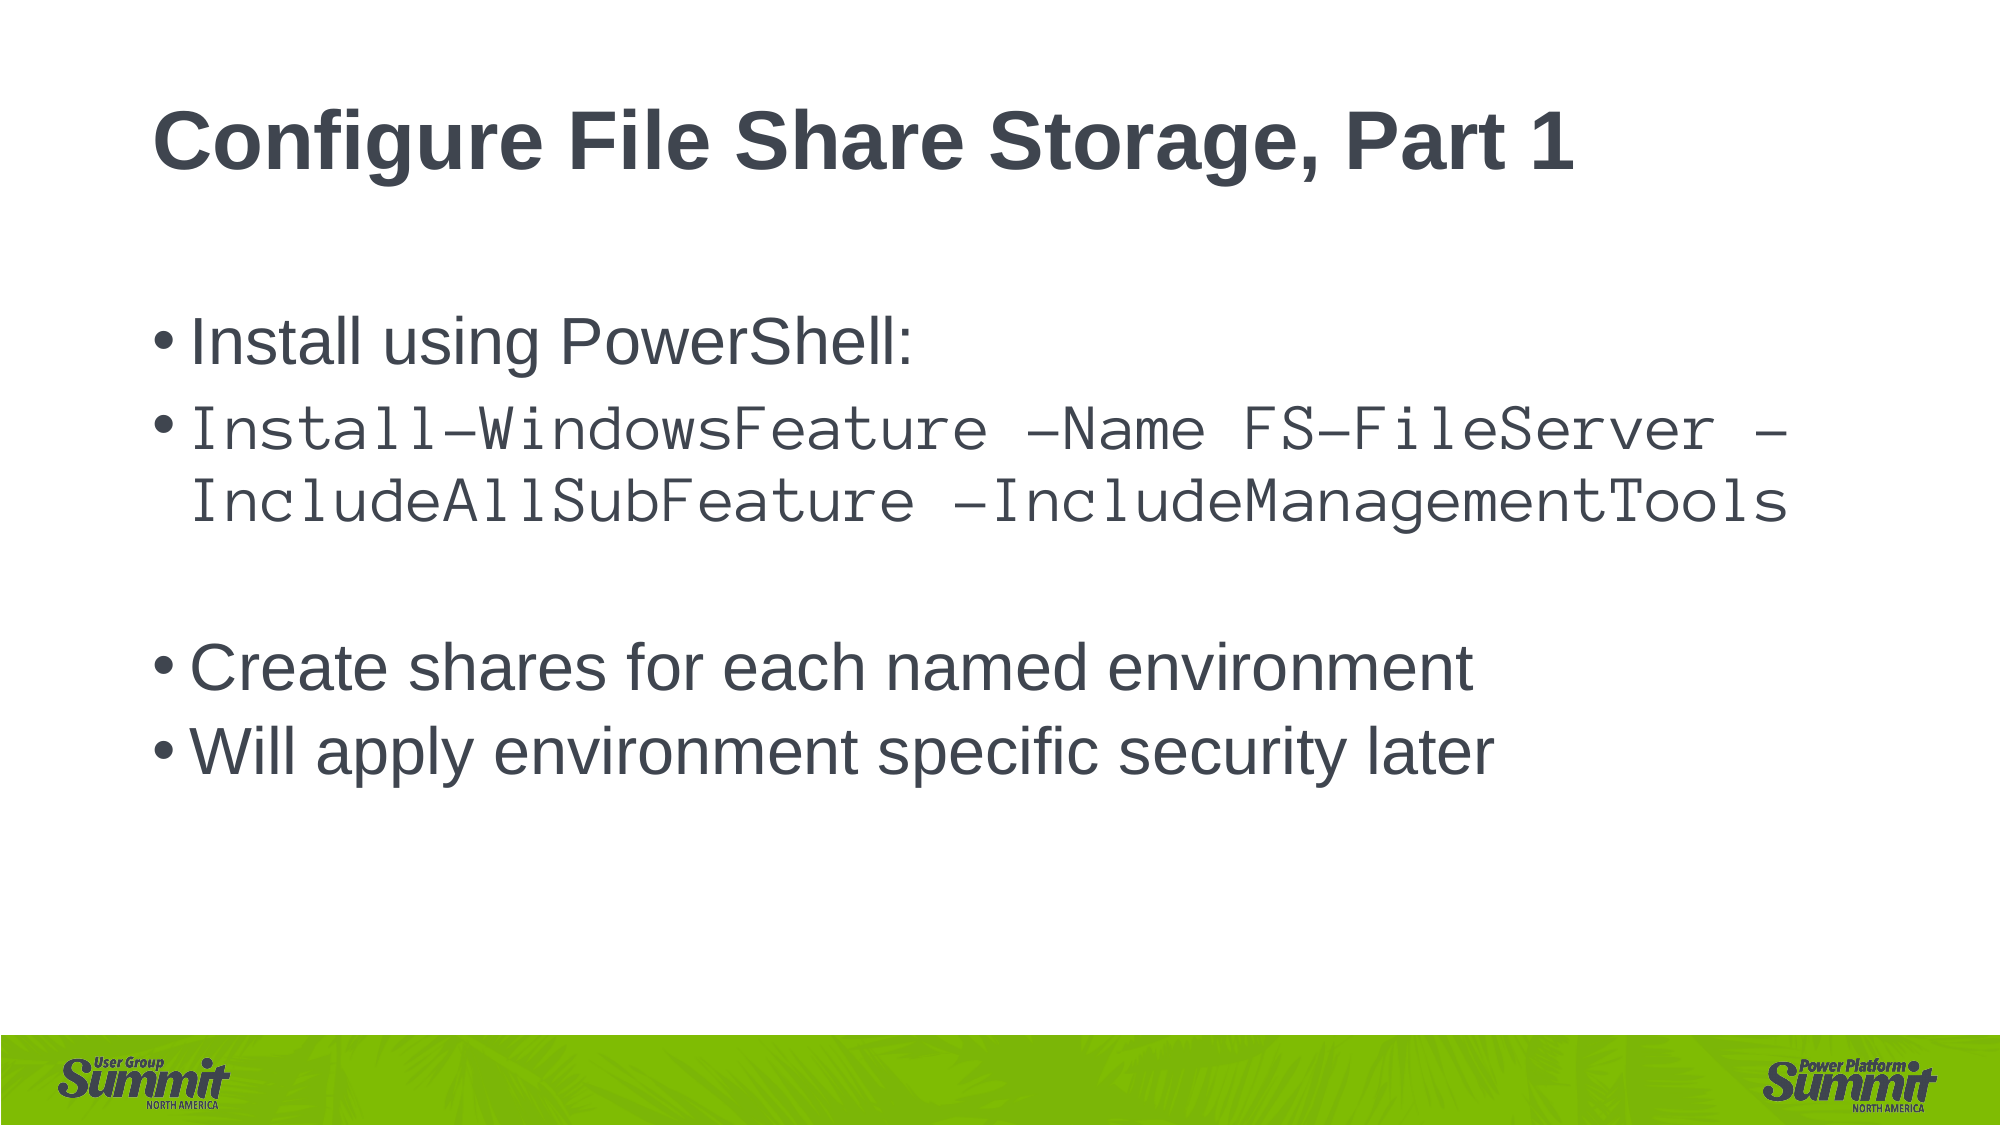

# Configure File Share Storage, Part 1
Install using PowerShell:
Install-WindowsFeature -Name FS-FileServer -IncludeAllSubFeature -IncludeManagementTools

Create shares for each named environment
Will apply environment specific security later